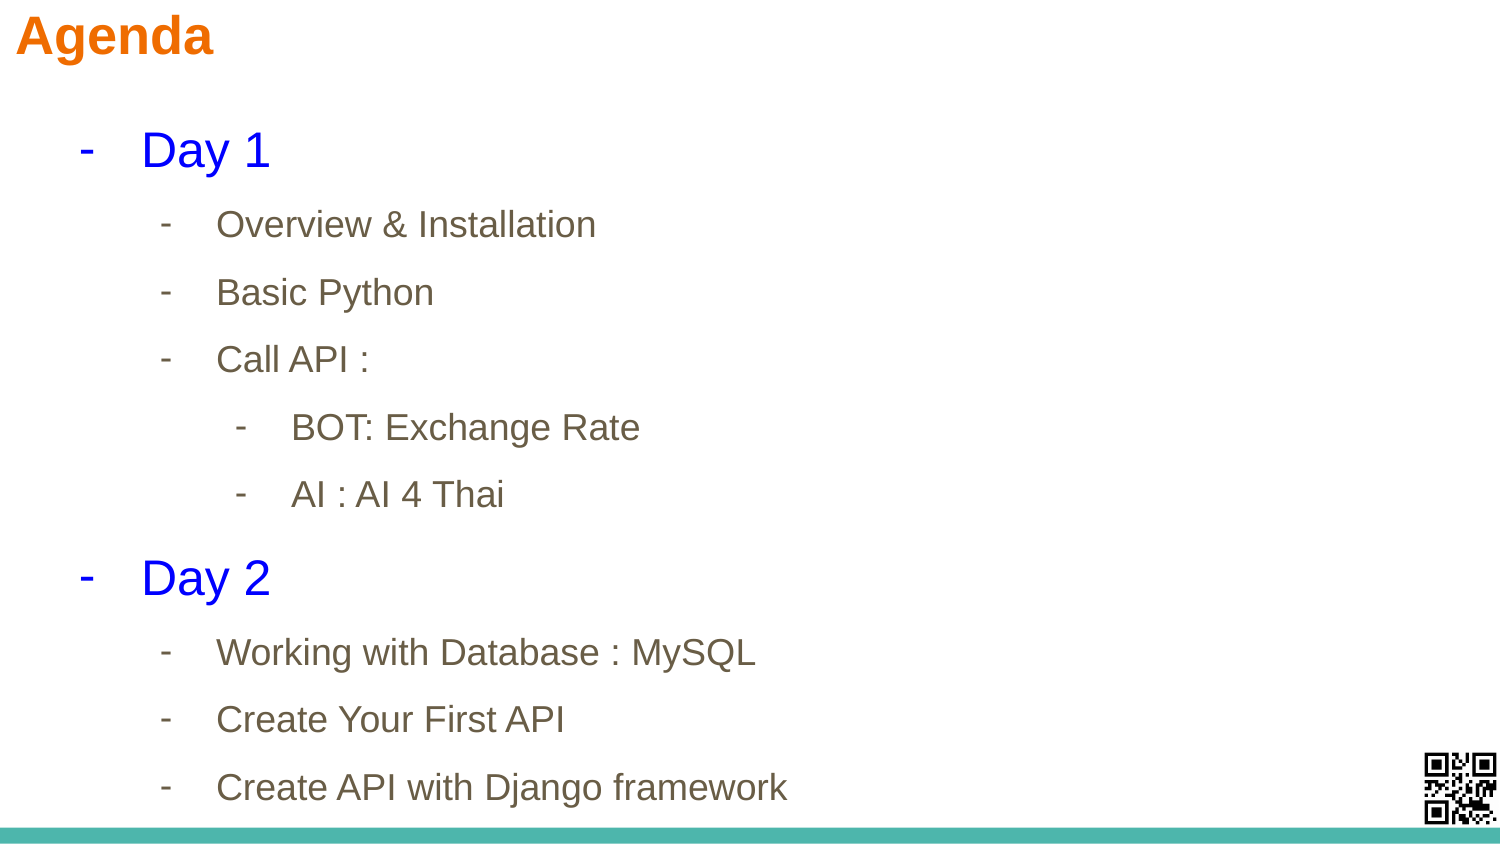

# Agenda
Day 1
Overview & Installation
Basic Python
Call API :
BOT: Exchange Rate
AI : AI 4 Thai
Day 2
Working with Database : MySQL
Create Your First API
Create API with Django framework